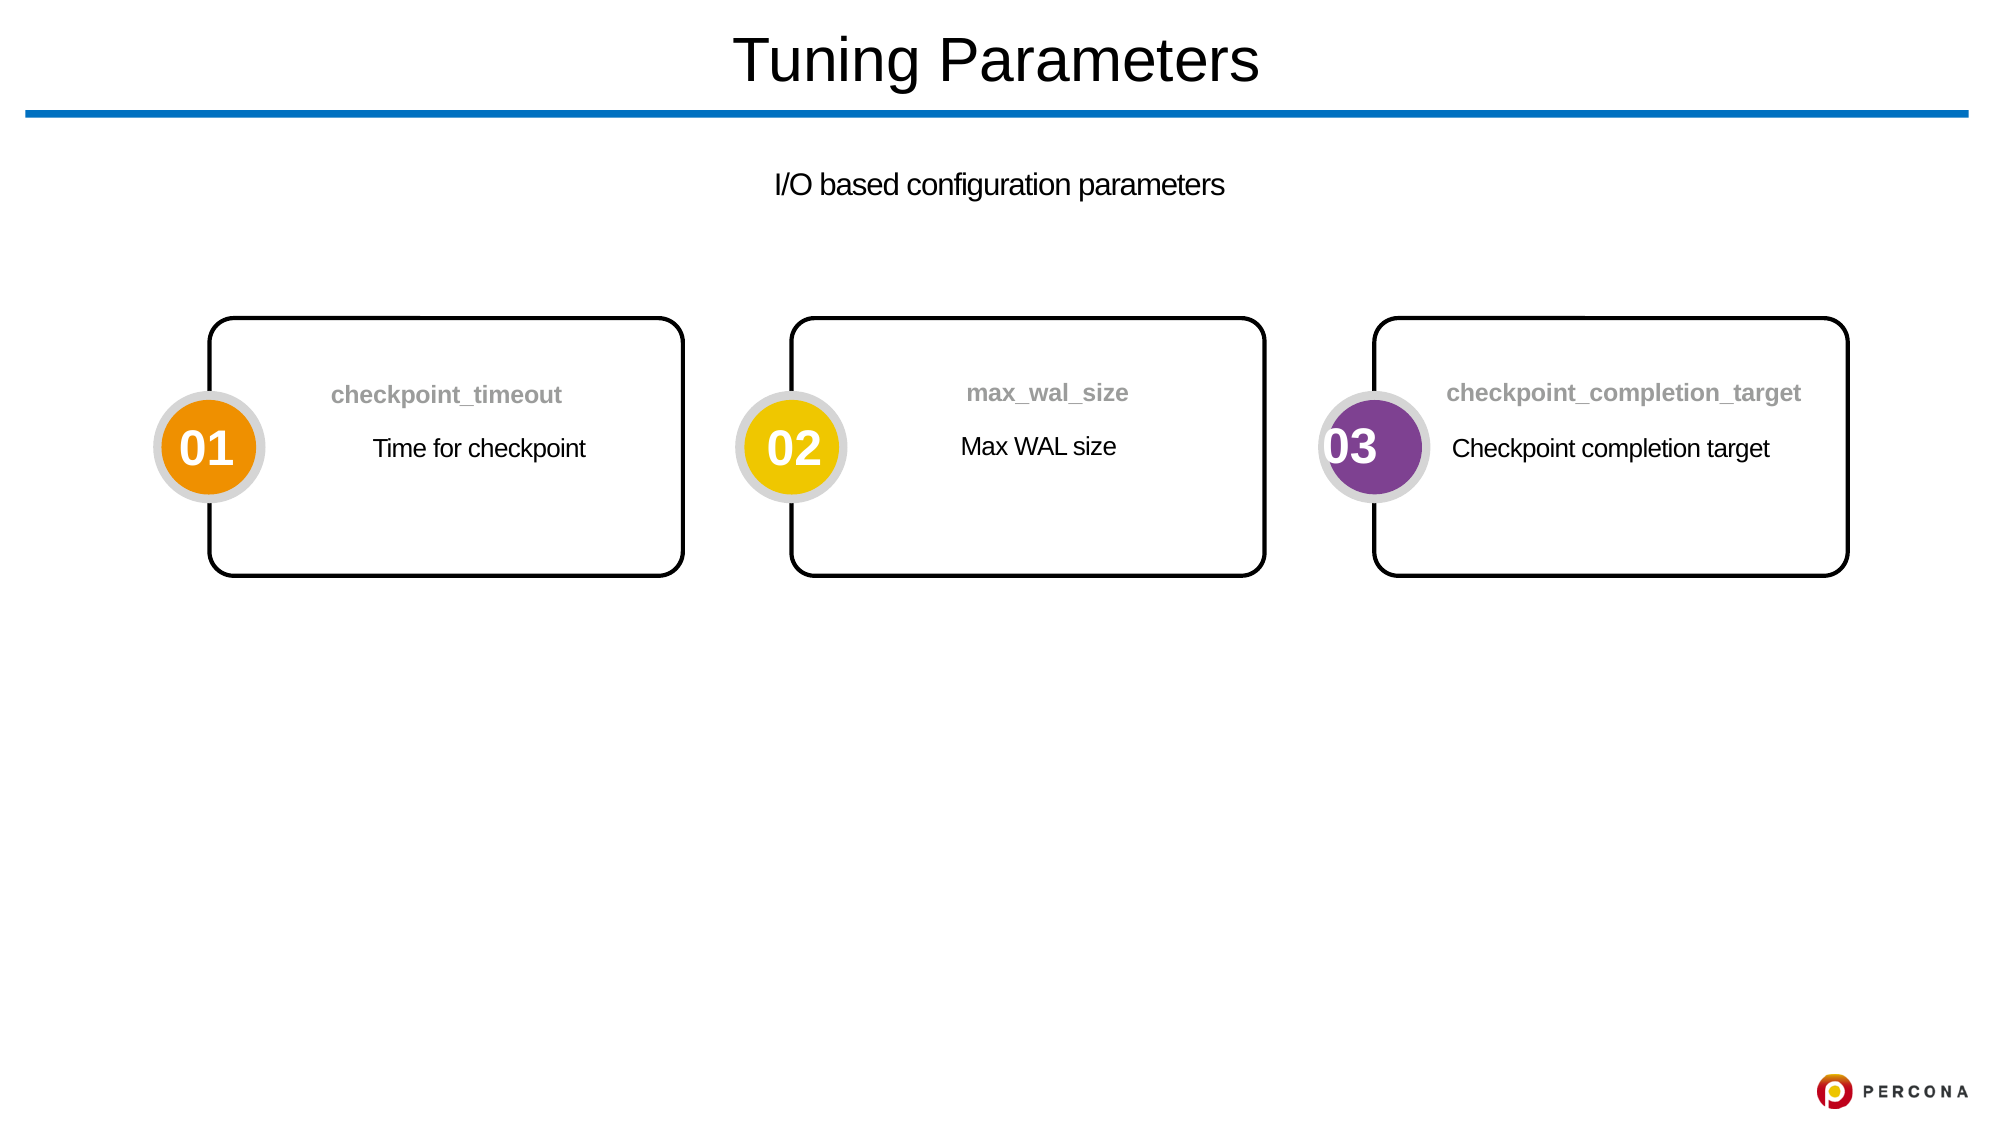

# Tuning Parameters
I/O based configuration parameters

checkpoint_completion_target
max_wal_size
checkpoint_timeout

    03
01
  02
Max WAL size
Time for checkpoint
Checkpoint completion target